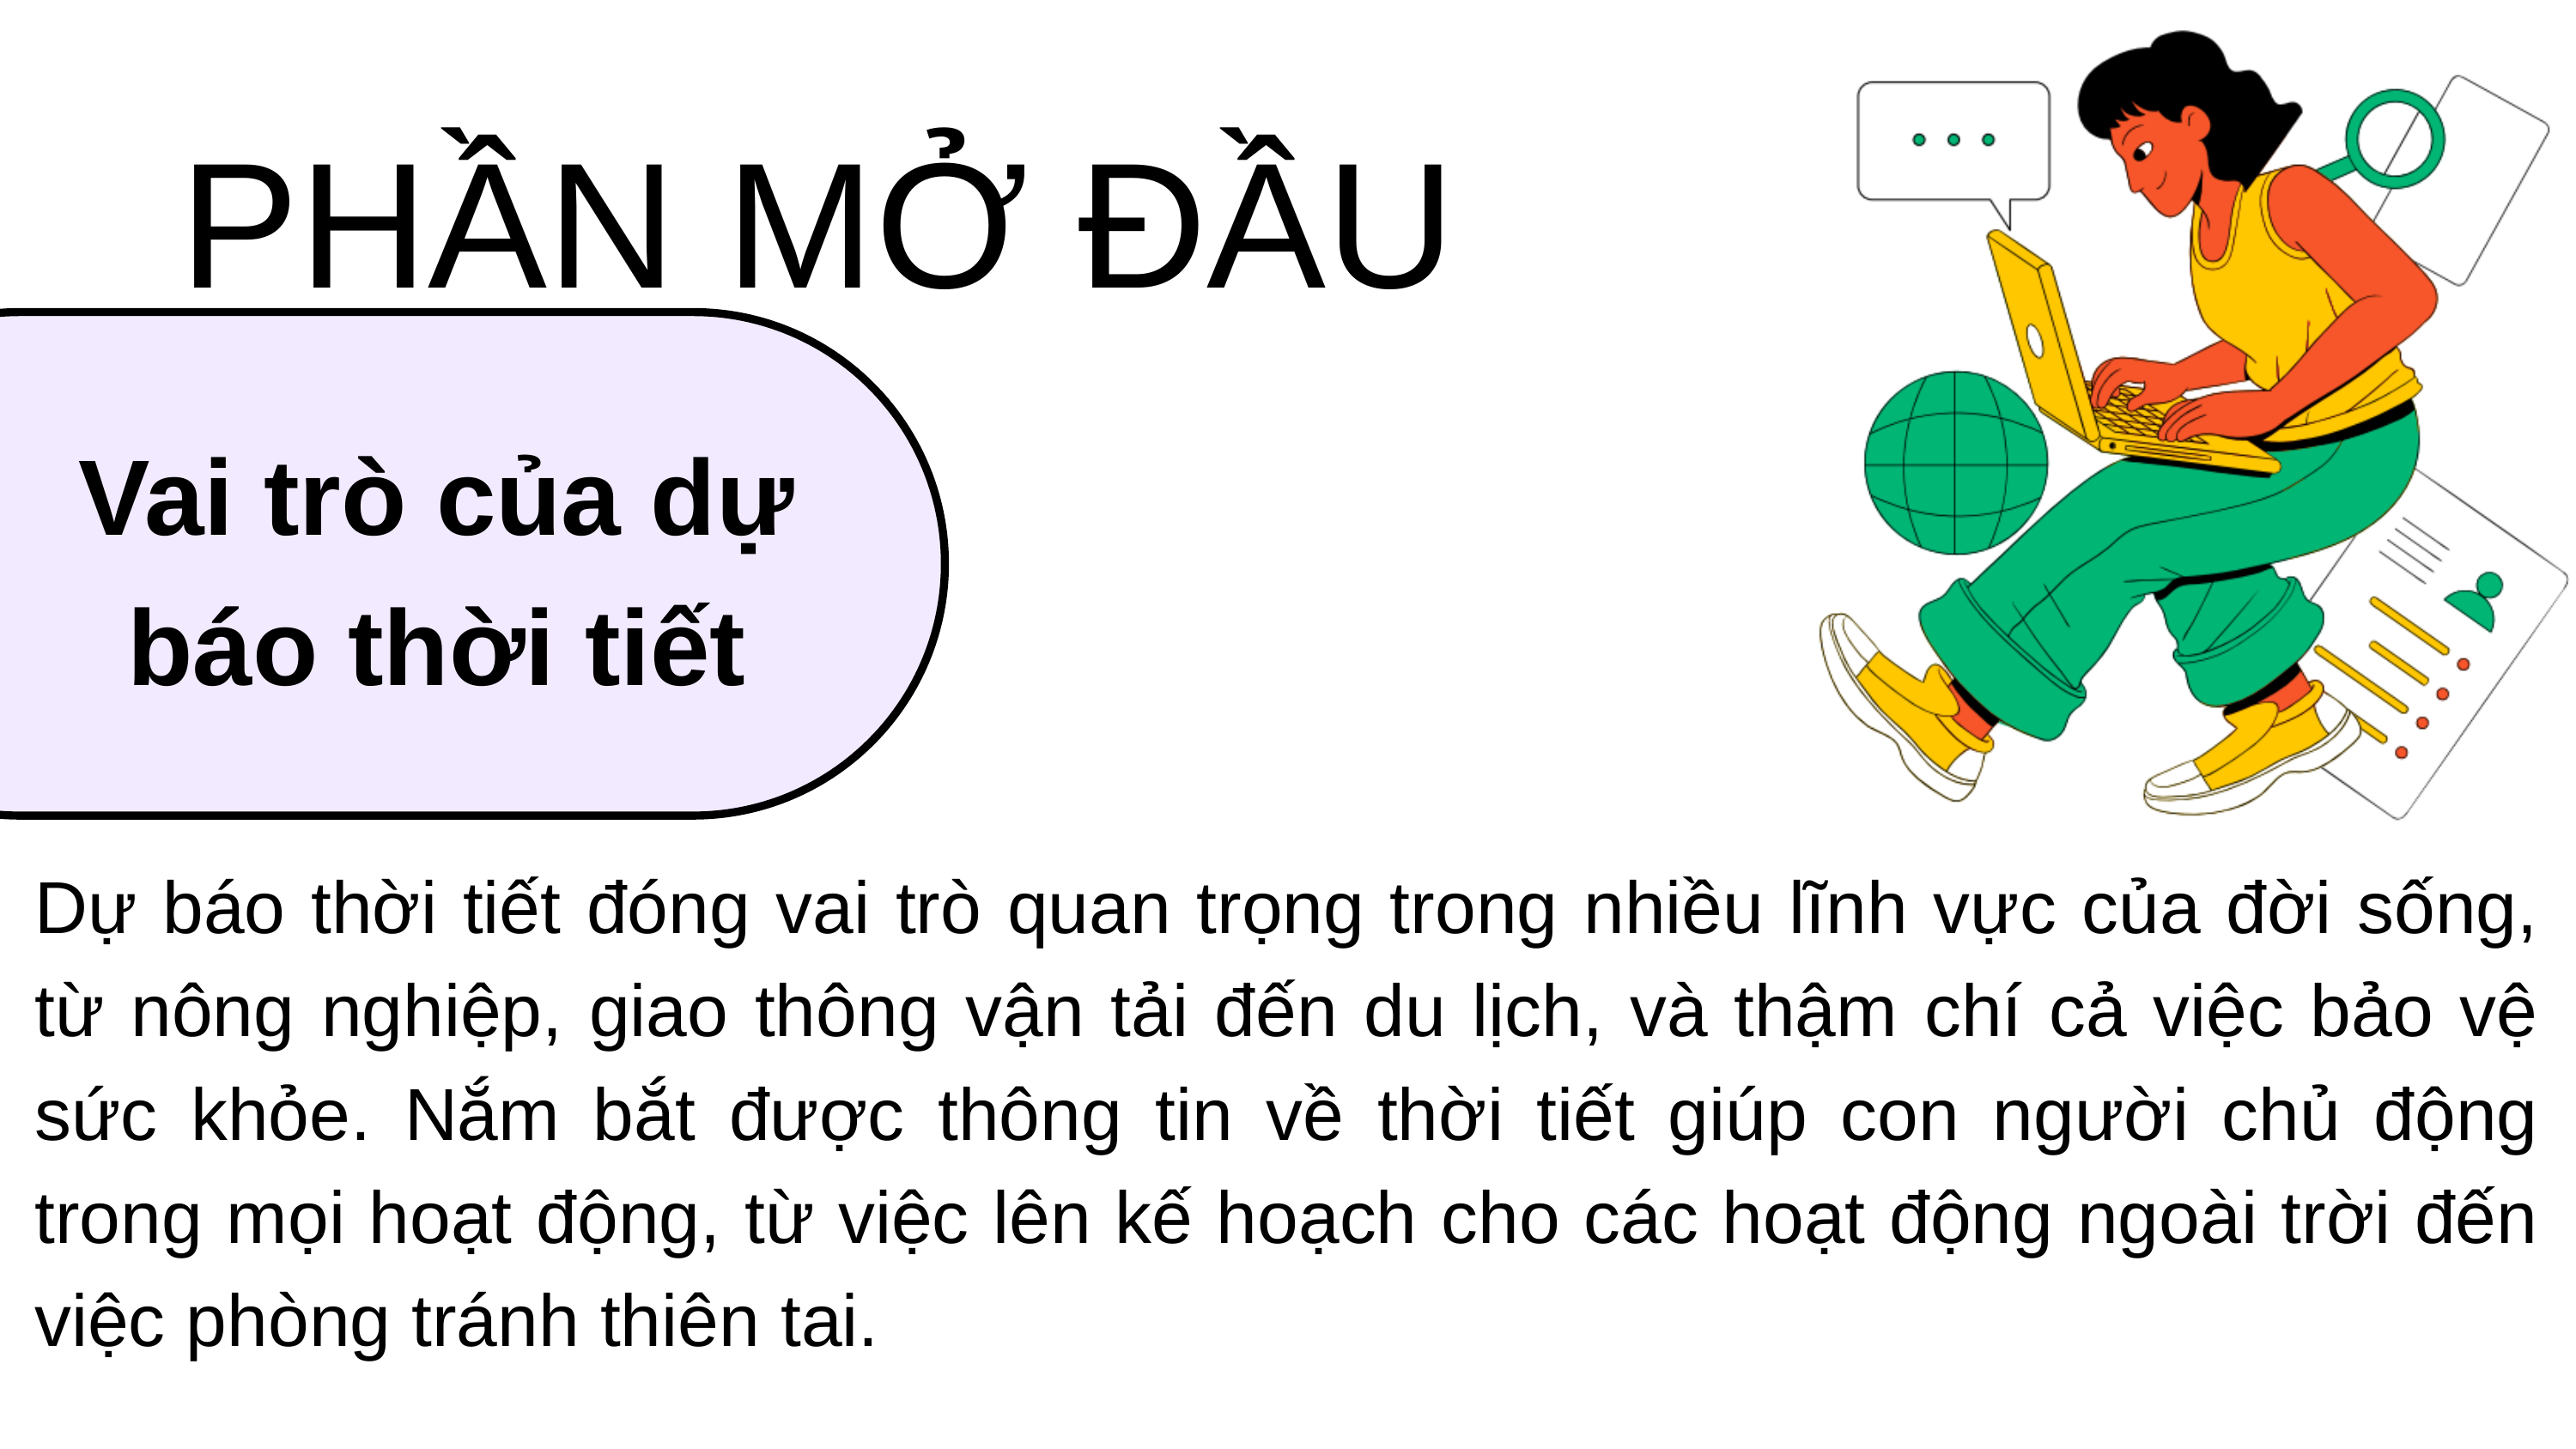

PHẦN MỞ ĐẦU

Vai trò của dự báo thời tiết
Dự báo thời tiết đóng vai trò quan trọng trong nhiều lĩnh vực của đời sống, từ nông nghiệp, giao thông vận tải đến du lịch, và thậm chí cả việc bảo vệ sức khỏe. Nắm bắt được thông tin về thời tiết giúp con người chủ động trong mọi hoạt động, từ việc lên kế hoạch cho các hoạt động ngoài trời đến việc phòng tránh thiên tai.